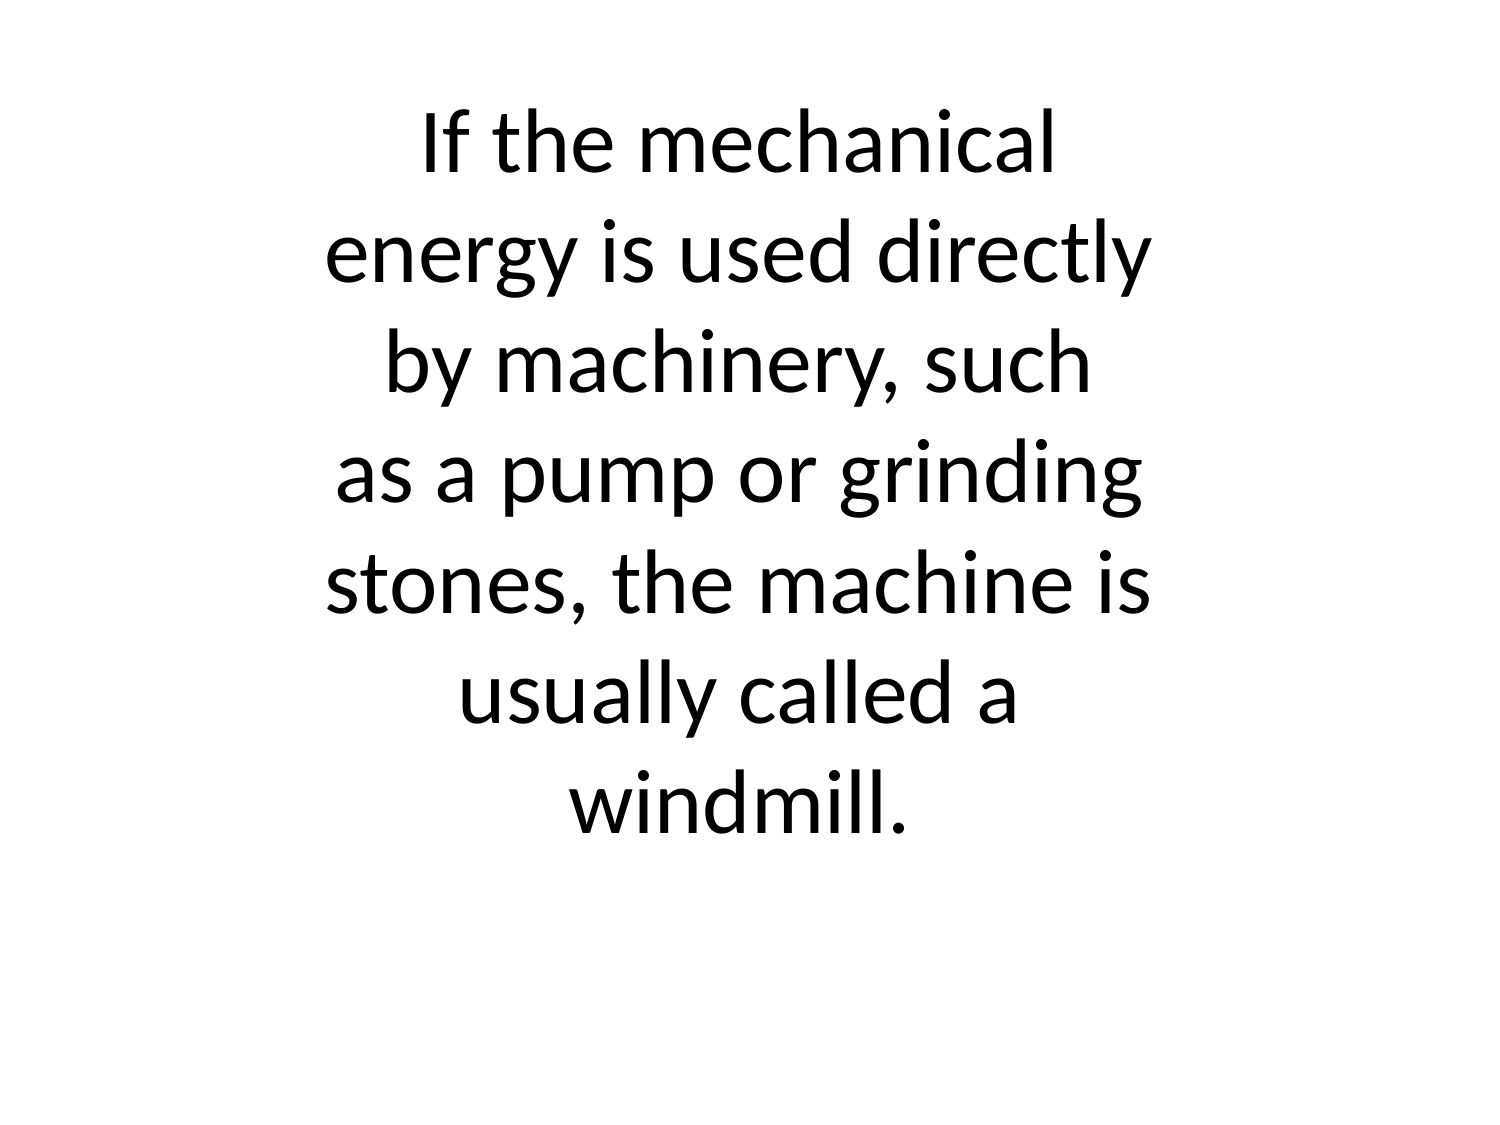

# If the mechanical energy is used directly by machinery, such as a pump or grinding stones, the machine is usually called a windmill.